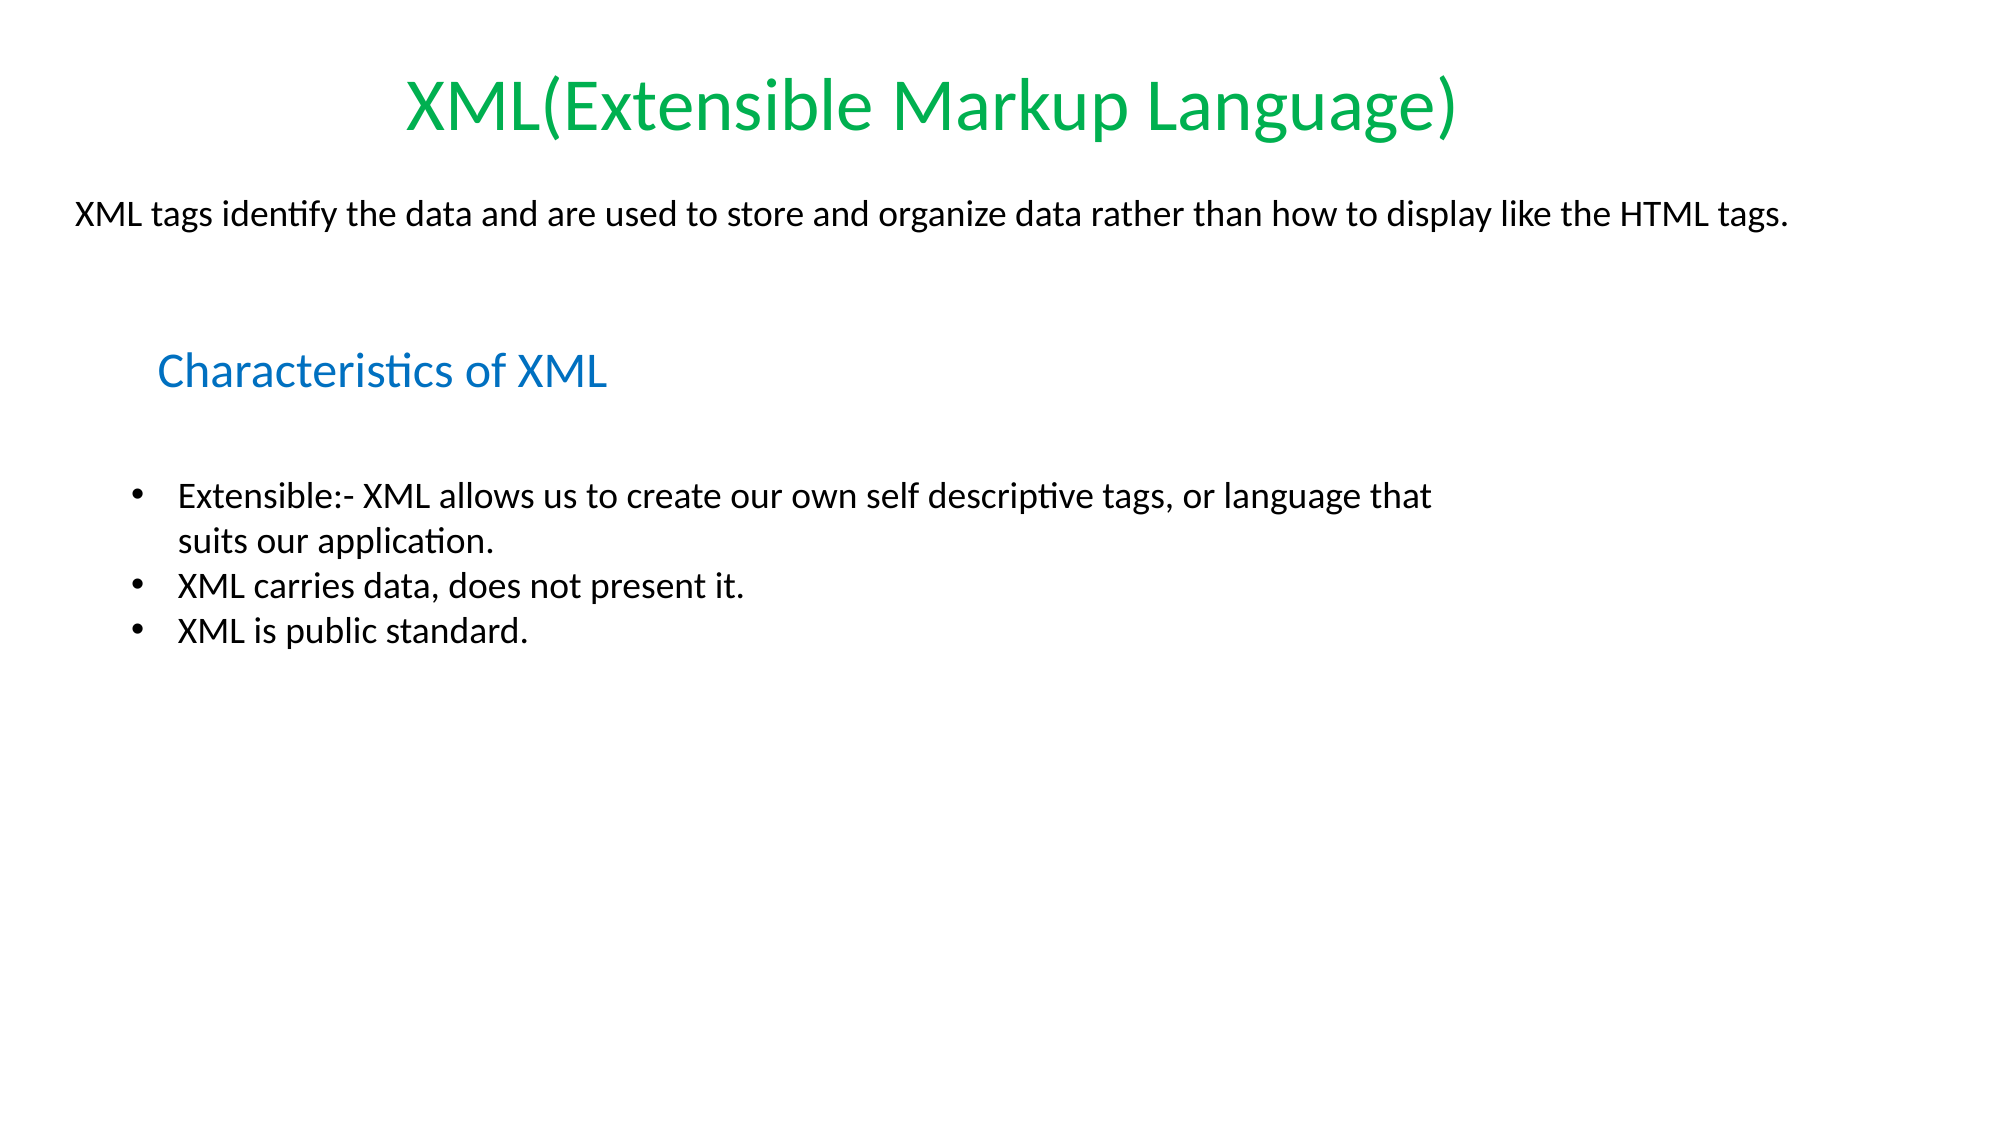

# XML(Extensible Markup Language)
XML tags identify the data and are used to store and organize data rather than how to display like the HTML tags.

Characteristics of XML
Extensible:- XML allows us to create our own self descriptive tags, or language that suits our application.
XML carries data, does not present it.
XML is public standard.